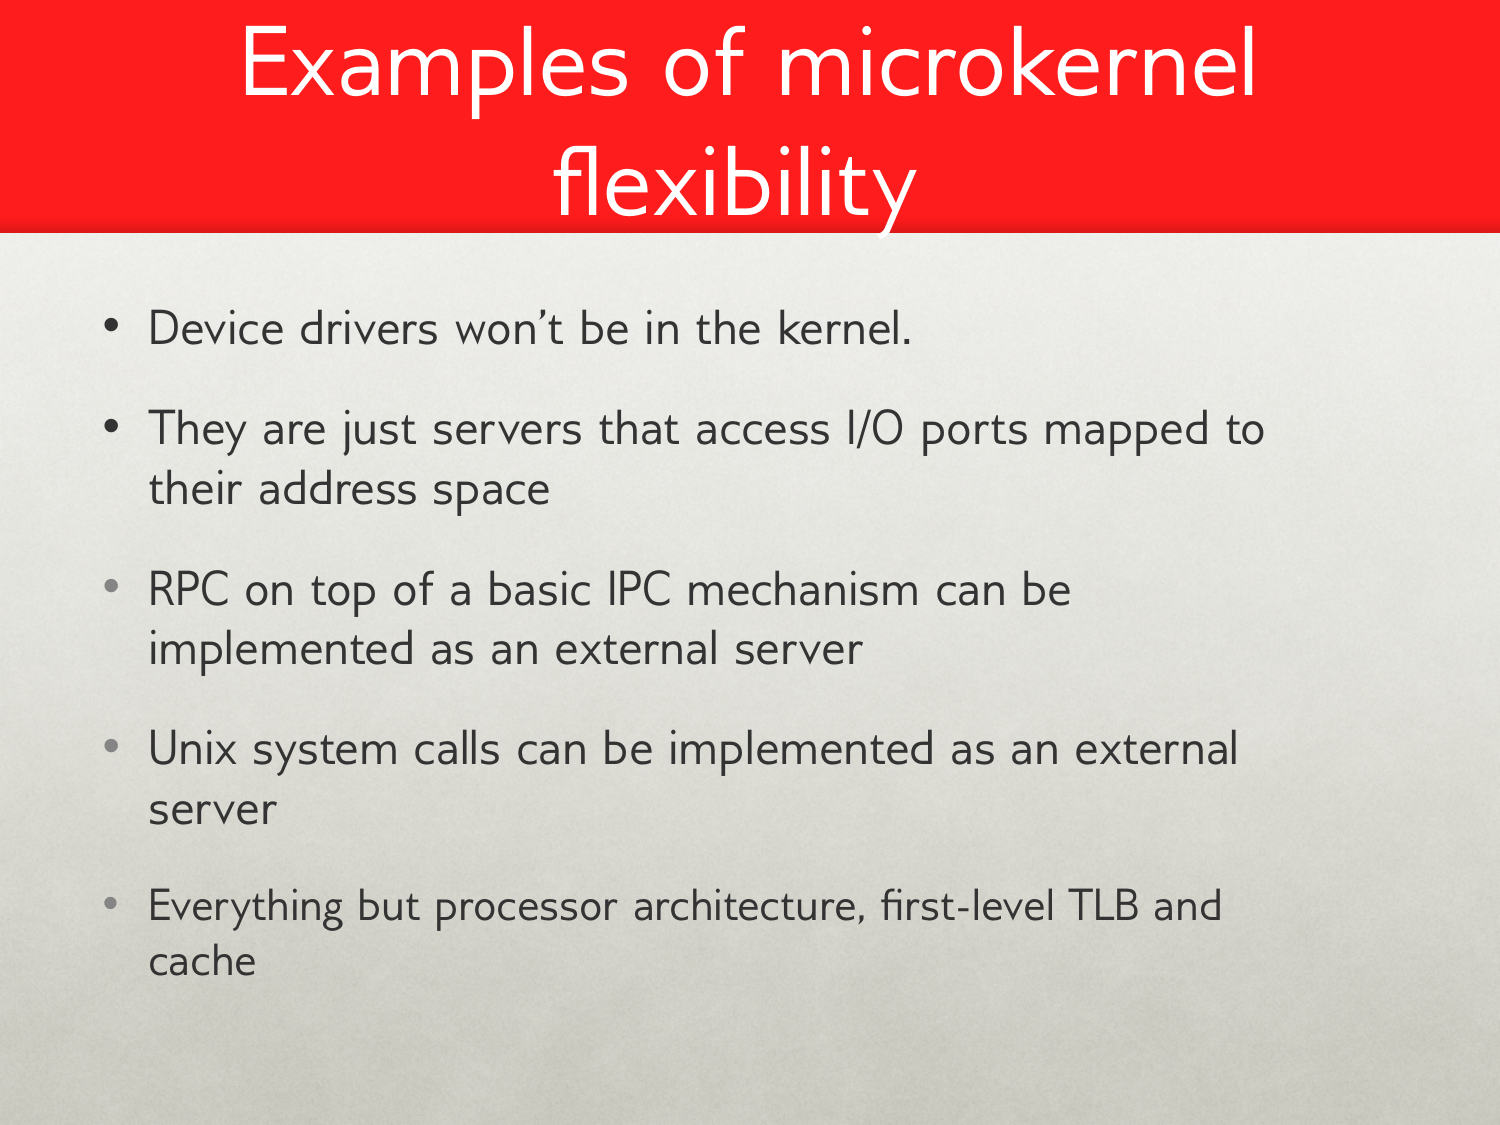

# Examples of microkernel flexibility
Device drivers won’t be in the kernel.
They are just servers that access I/O ports mapped to their address space
RPC on top of a basic IPC mechanism can be implemented as an external server
Unix system calls can be implemented as an external server
Everything but processor architecture, first-level TLB and cache